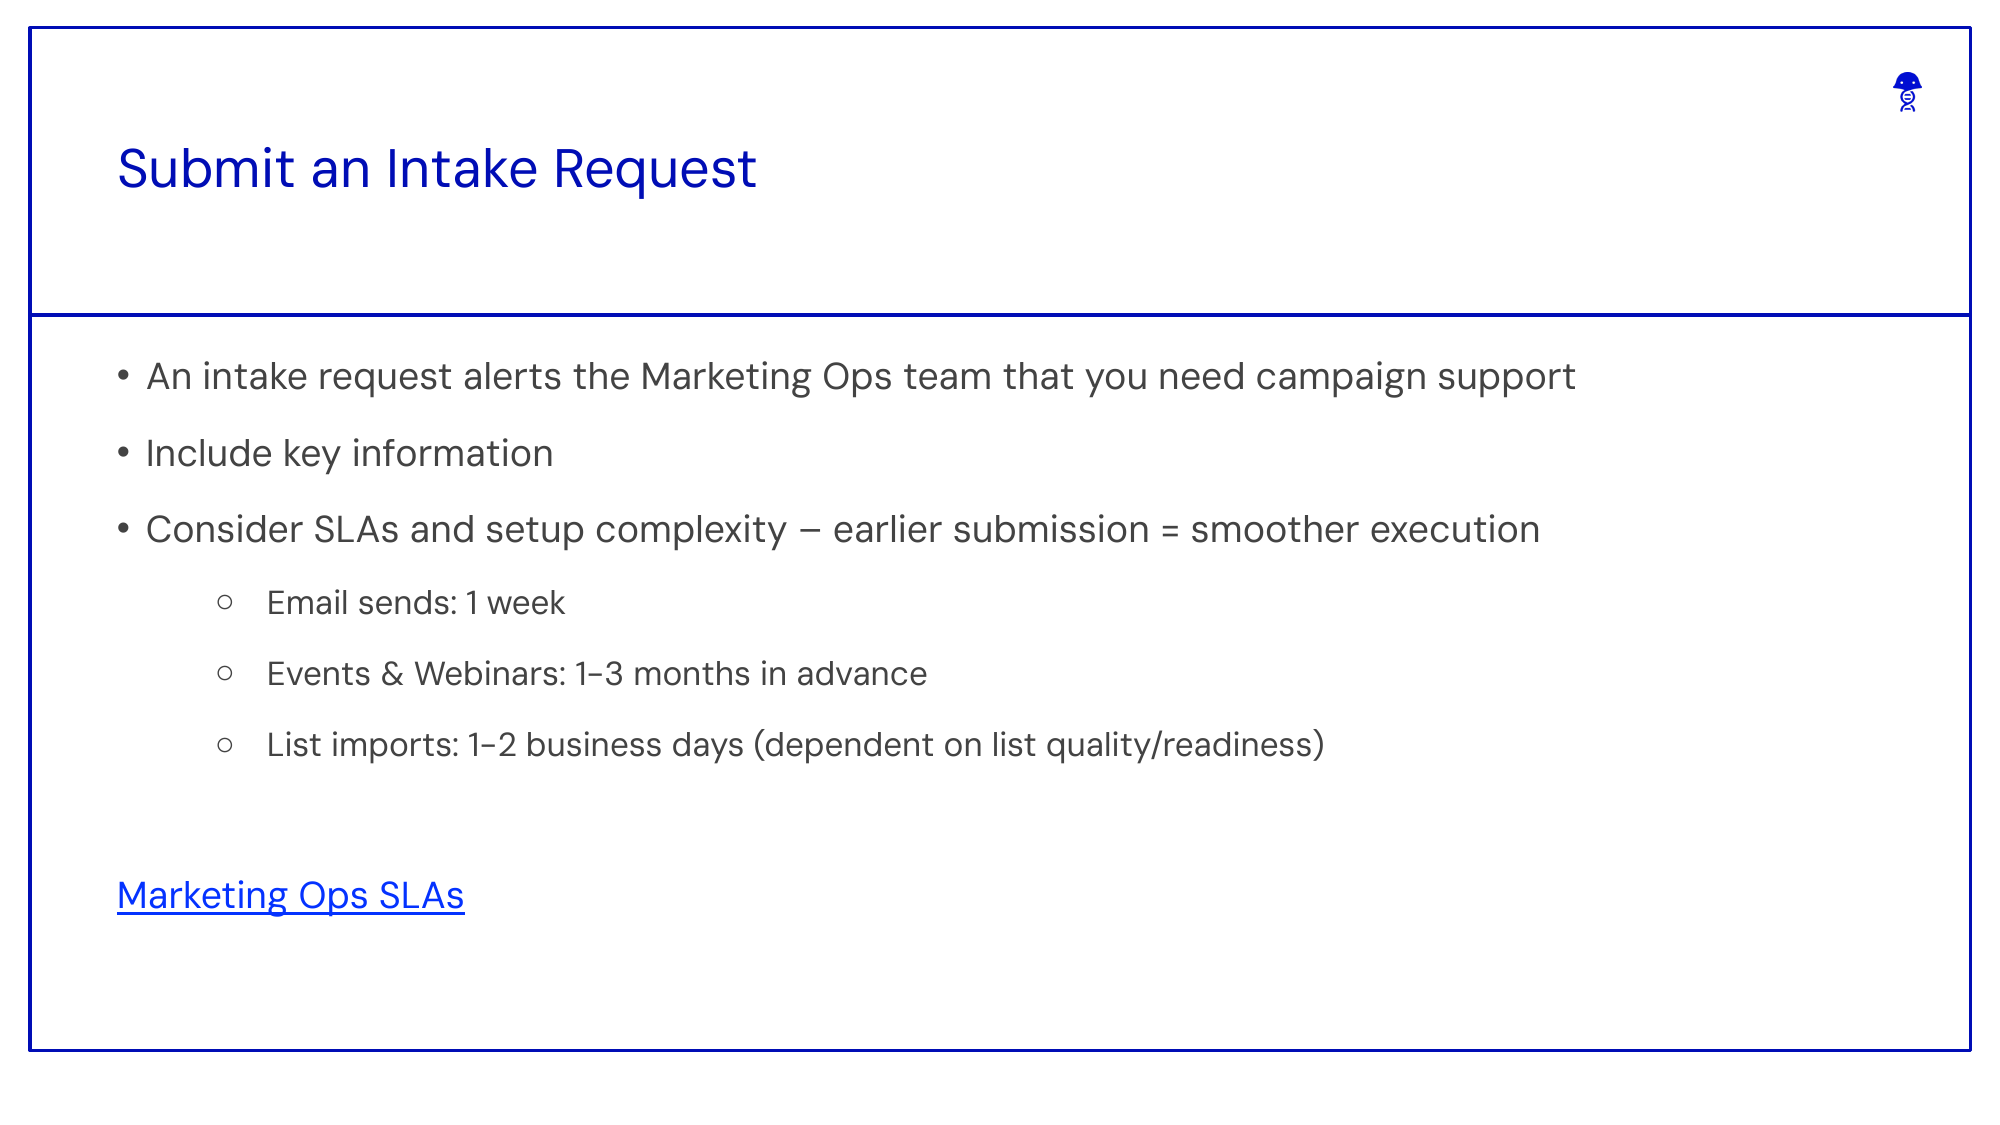

# Submit an Intake Request

An intake request alerts the Marketing Ops team that you need campaign support
Include key information
Consider SLAs and setup complexity – earlier submission = smoother execution
Email sends: 1 week
Events & Webinars: 1-3 months in advance
List imports: 1-2 business days (dependent on list quality/readiness)

Marketing Ops SLAs